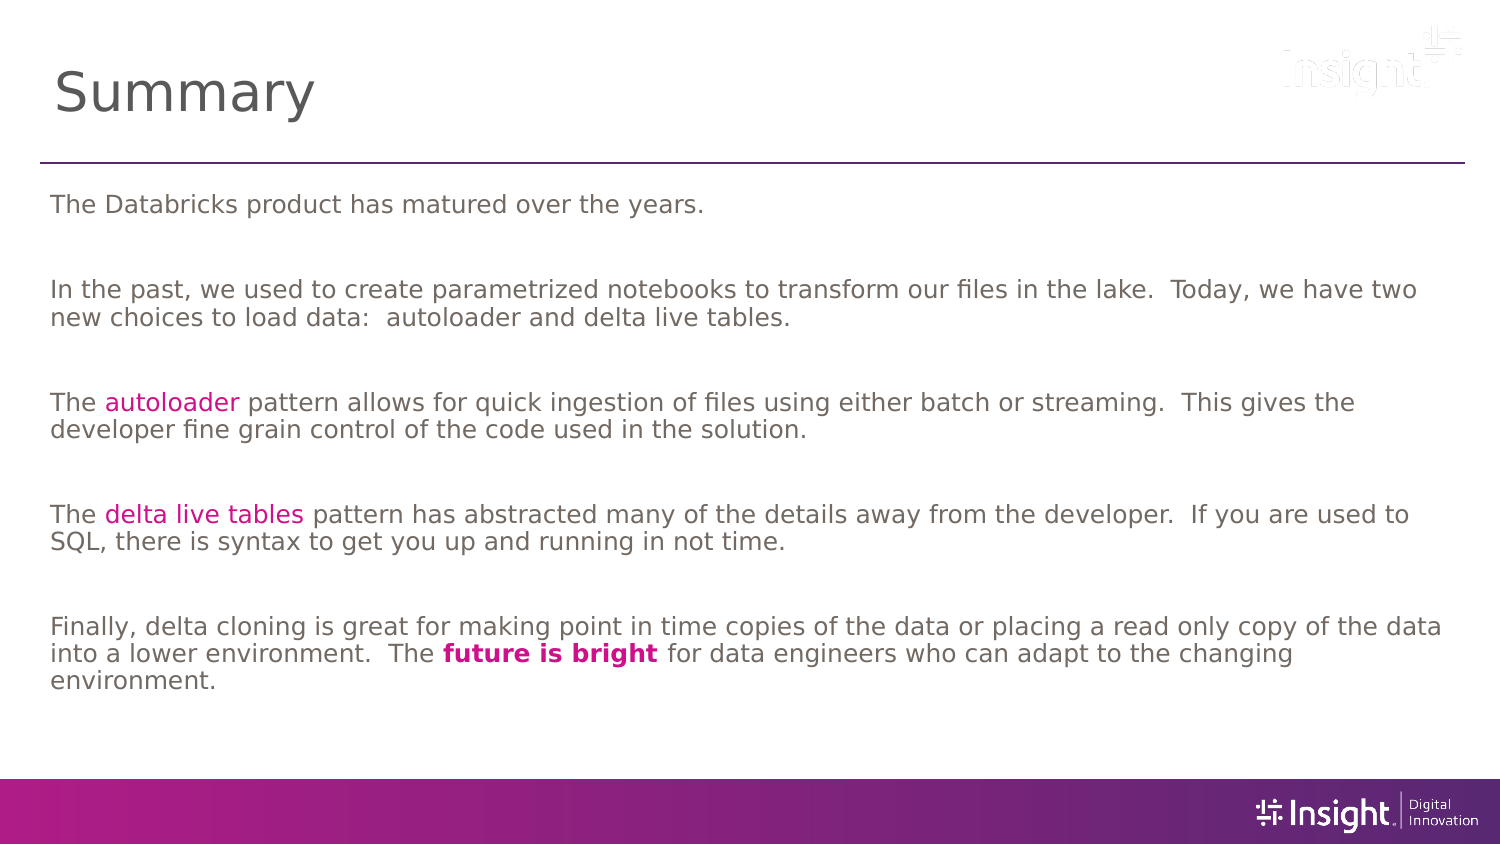

# Summary
The Databricks product has matured over the years.

In the past, we used to create parametrized notebooks to transform our files in the lake.  Today, we have two new choices to load data:  autoloader and delta live tables.

The autoloader pattern allows for quick ingestion of files using either batch or streaming.  This gives the developer fine grain control of the code used in the solution.

The delta live tables pattern has abstracted many of the details away from the developer.  If you are used to SQL, there is syntax to get you up and running in not time.

Finally, delta cloning is great for making point in time copies of the data or placing a read only copy of the data into a lower environment.  The future is bright for data engineers who can adapt to the changing environment.